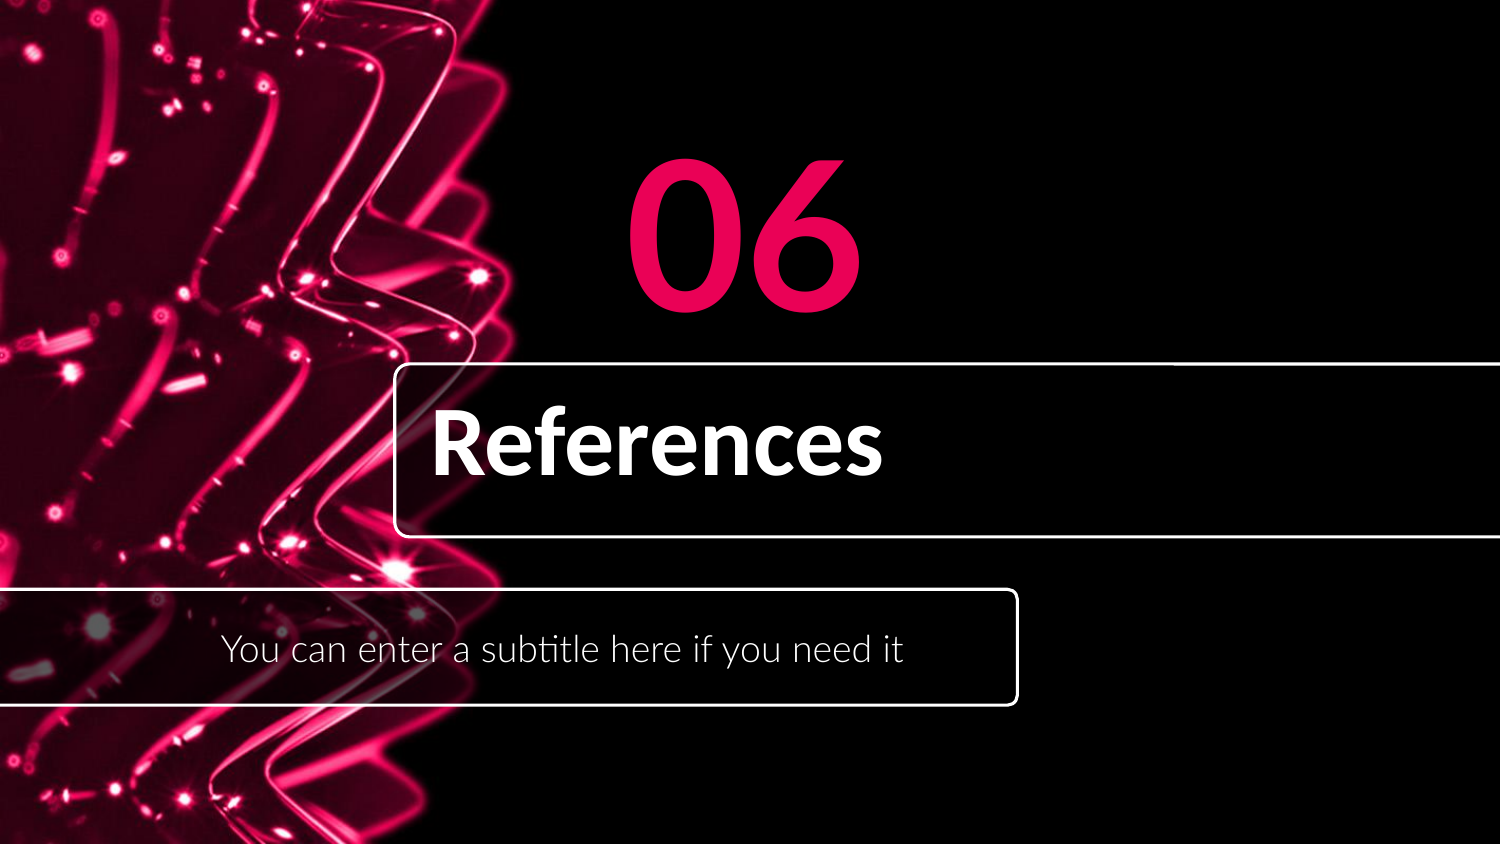

06

# References

You can enter a subtitle here if you need it